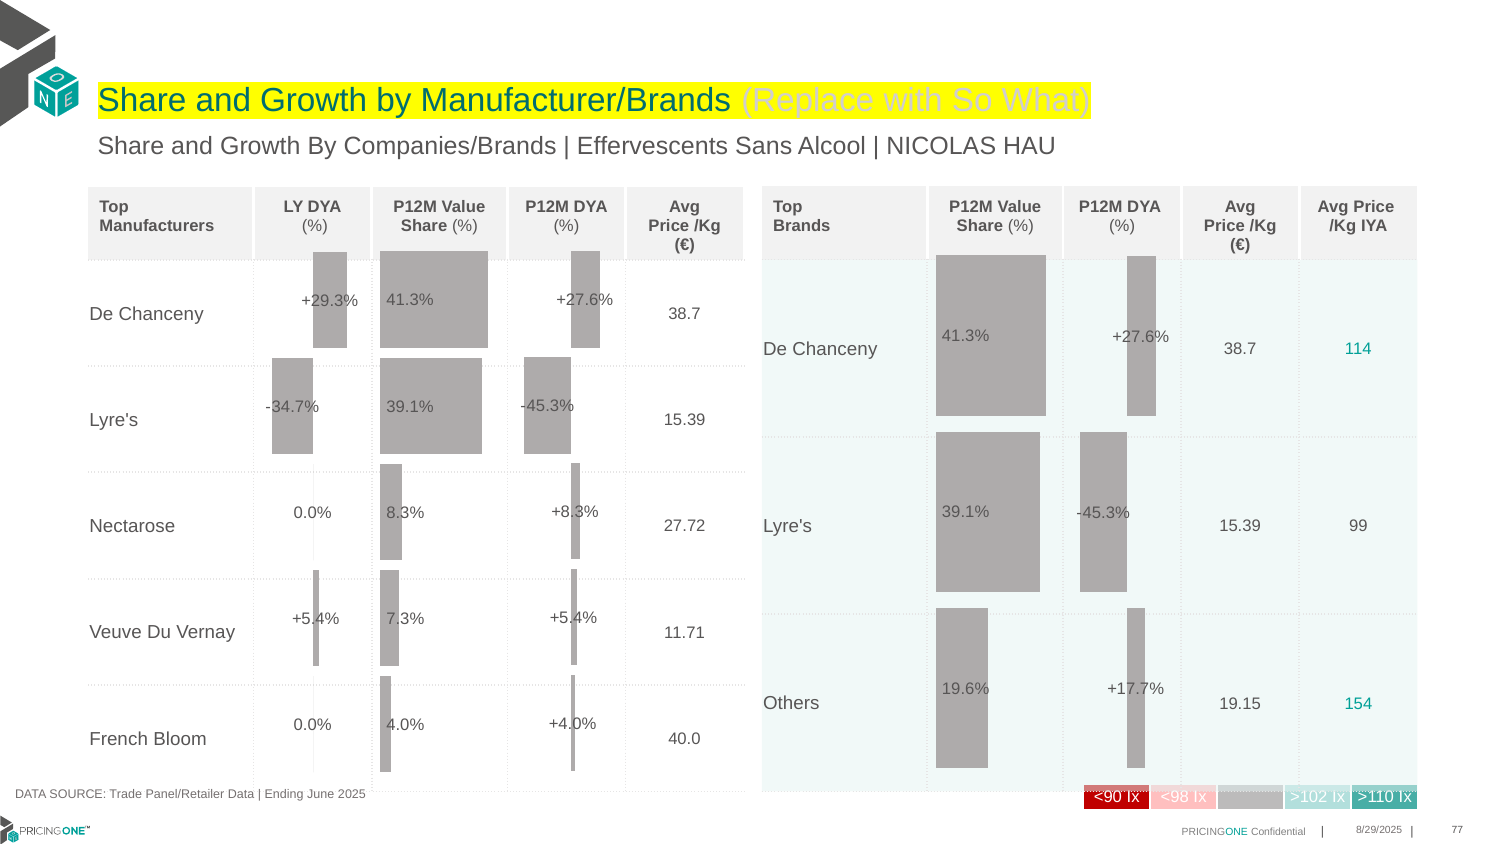

# Share and Growth by Manufacturer/Brands (Replace with So What)

Share and Growth By Companies/Brands | Effervescents Sans Alcool | NICOLAS HAU
| Top Brands | P12M Value Share (%) | P12M DYA (%) | Avg Price /Kg (€) | Avg Price /Kg IYA |
| --- | --- | --- | --- | --- |
| De Chanceny |  |  | 38.7 | 114 |
| Lyre's |  |  | 15.39 | 99 |
| Others |  |  | 19.15 | 154 |
| Top Manufacturers | LY DYA (%) | P12M Value Share (%) | P12M DYA (%) | Avg Price /Kg (€) |
| --- | --- | --- | --- | --- |
| De Chanceny |  |  |  | 38.7 |
| Lyre's |  |  |  | 15.39 |
| Nectarose |  |  |  | 27.72 |
| Veuve Du Vernay |  |  |  | 11.71 |
| French Bloom |  |  |  | 40.0 |

### Chart

| Category | Share DYA P12M |
|---|---|
| None | 0.2759435933730542 |

### Chart

| Category | Value Share P12M |
|---|---|
| None | 0.4127301507956344 |

### Chart

| Category | Share DYA LY |
|---|---|
| None | 0.2932011747286547 |

### Chart

| Category | Value Share |
|---|---|
| None | 0.4127301507956344 |

### Chart

| Category | Share DYA |
|---|---|
| None | 0.2759435933730542 |
DATA SOURCE: Trade Panel/Retailer Data | Ending June 2025
| <90 Ix | <98 Ix |  | >102 Ix | >110 Ix |
| --- | --- | --- | --- | --- |

8/29/2025
77